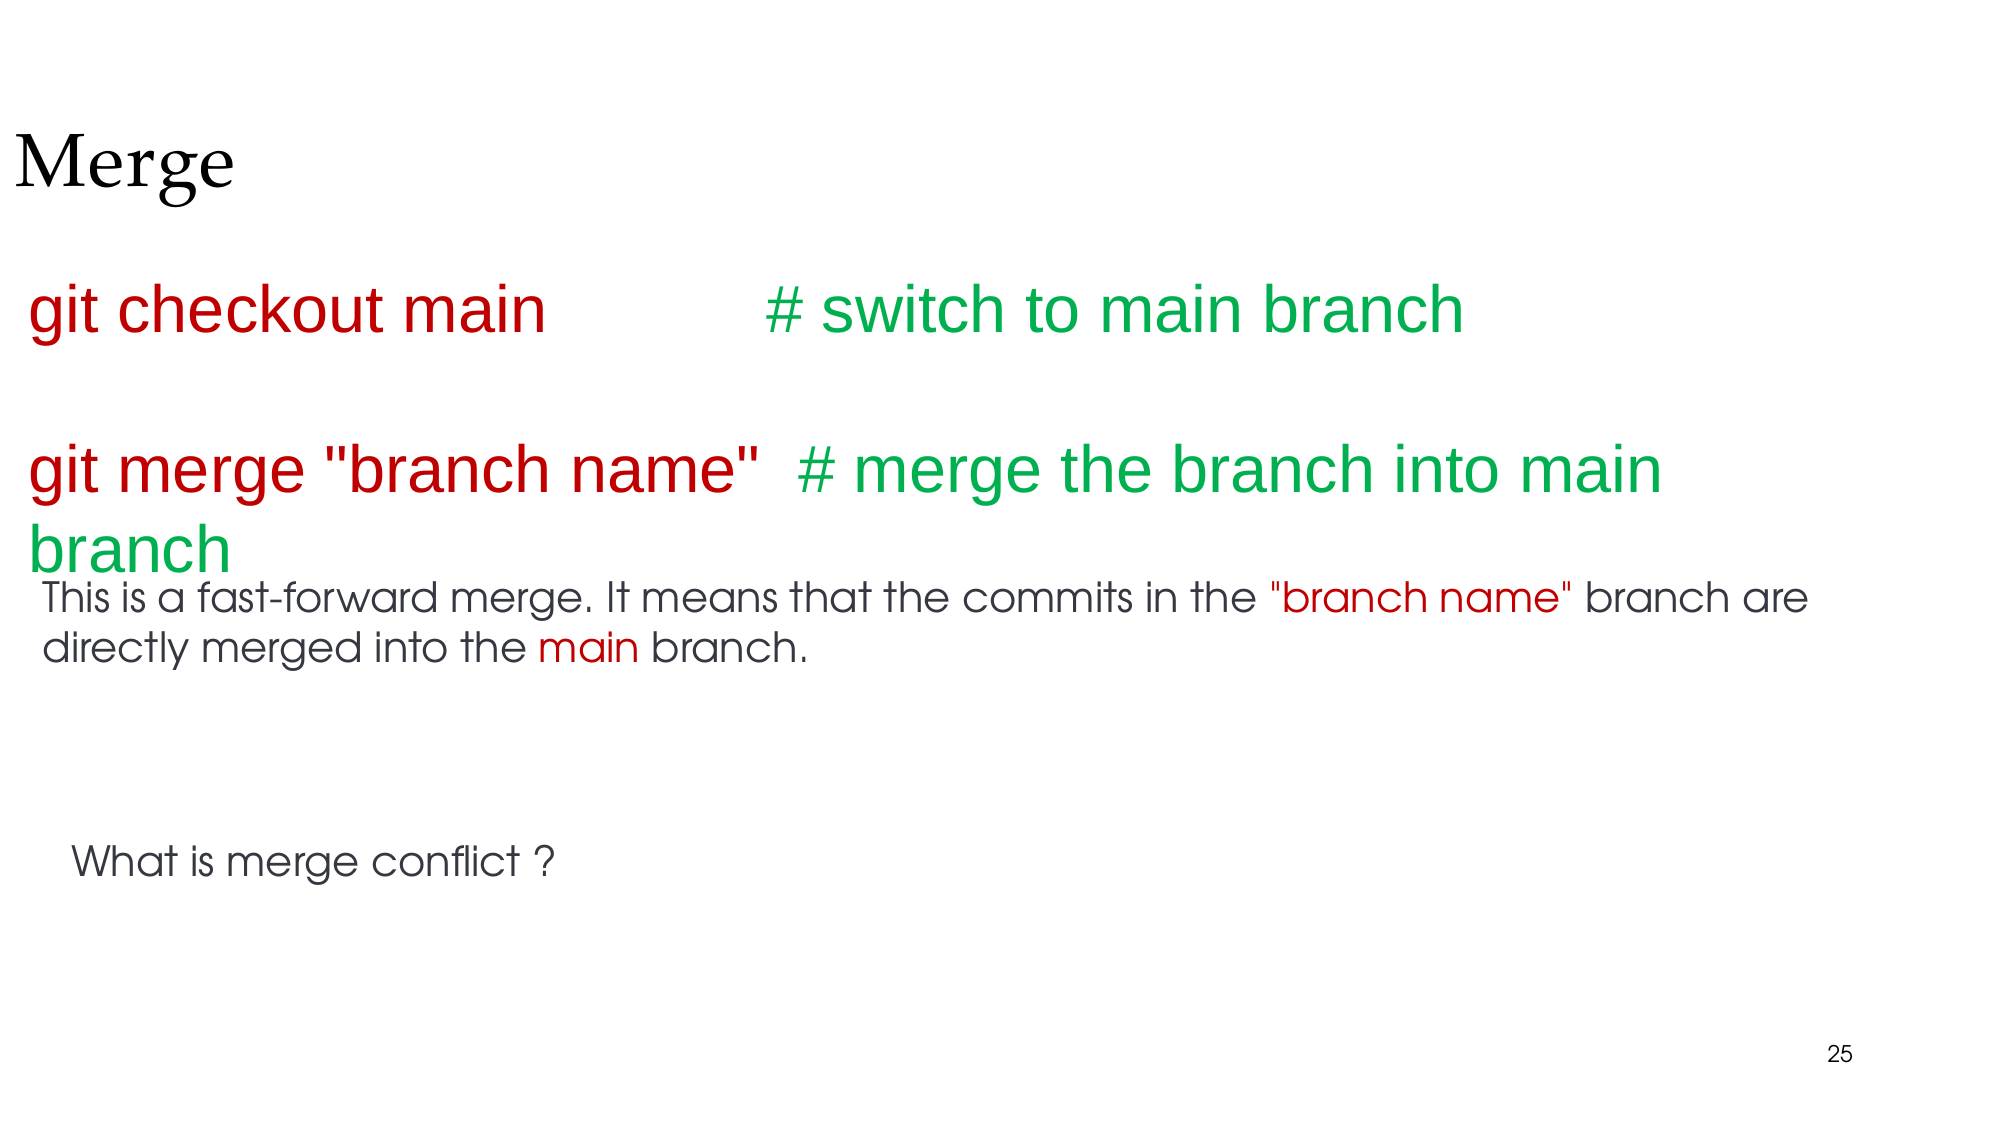

# Merge
git checkout main    # switch to main branch

git merge "branch name"  # merge the branch into main branch
This is a fast-forward merge. It means that the commits in the "branch name" branch are directly merged into the main branch.
What is merge conflict ?
25